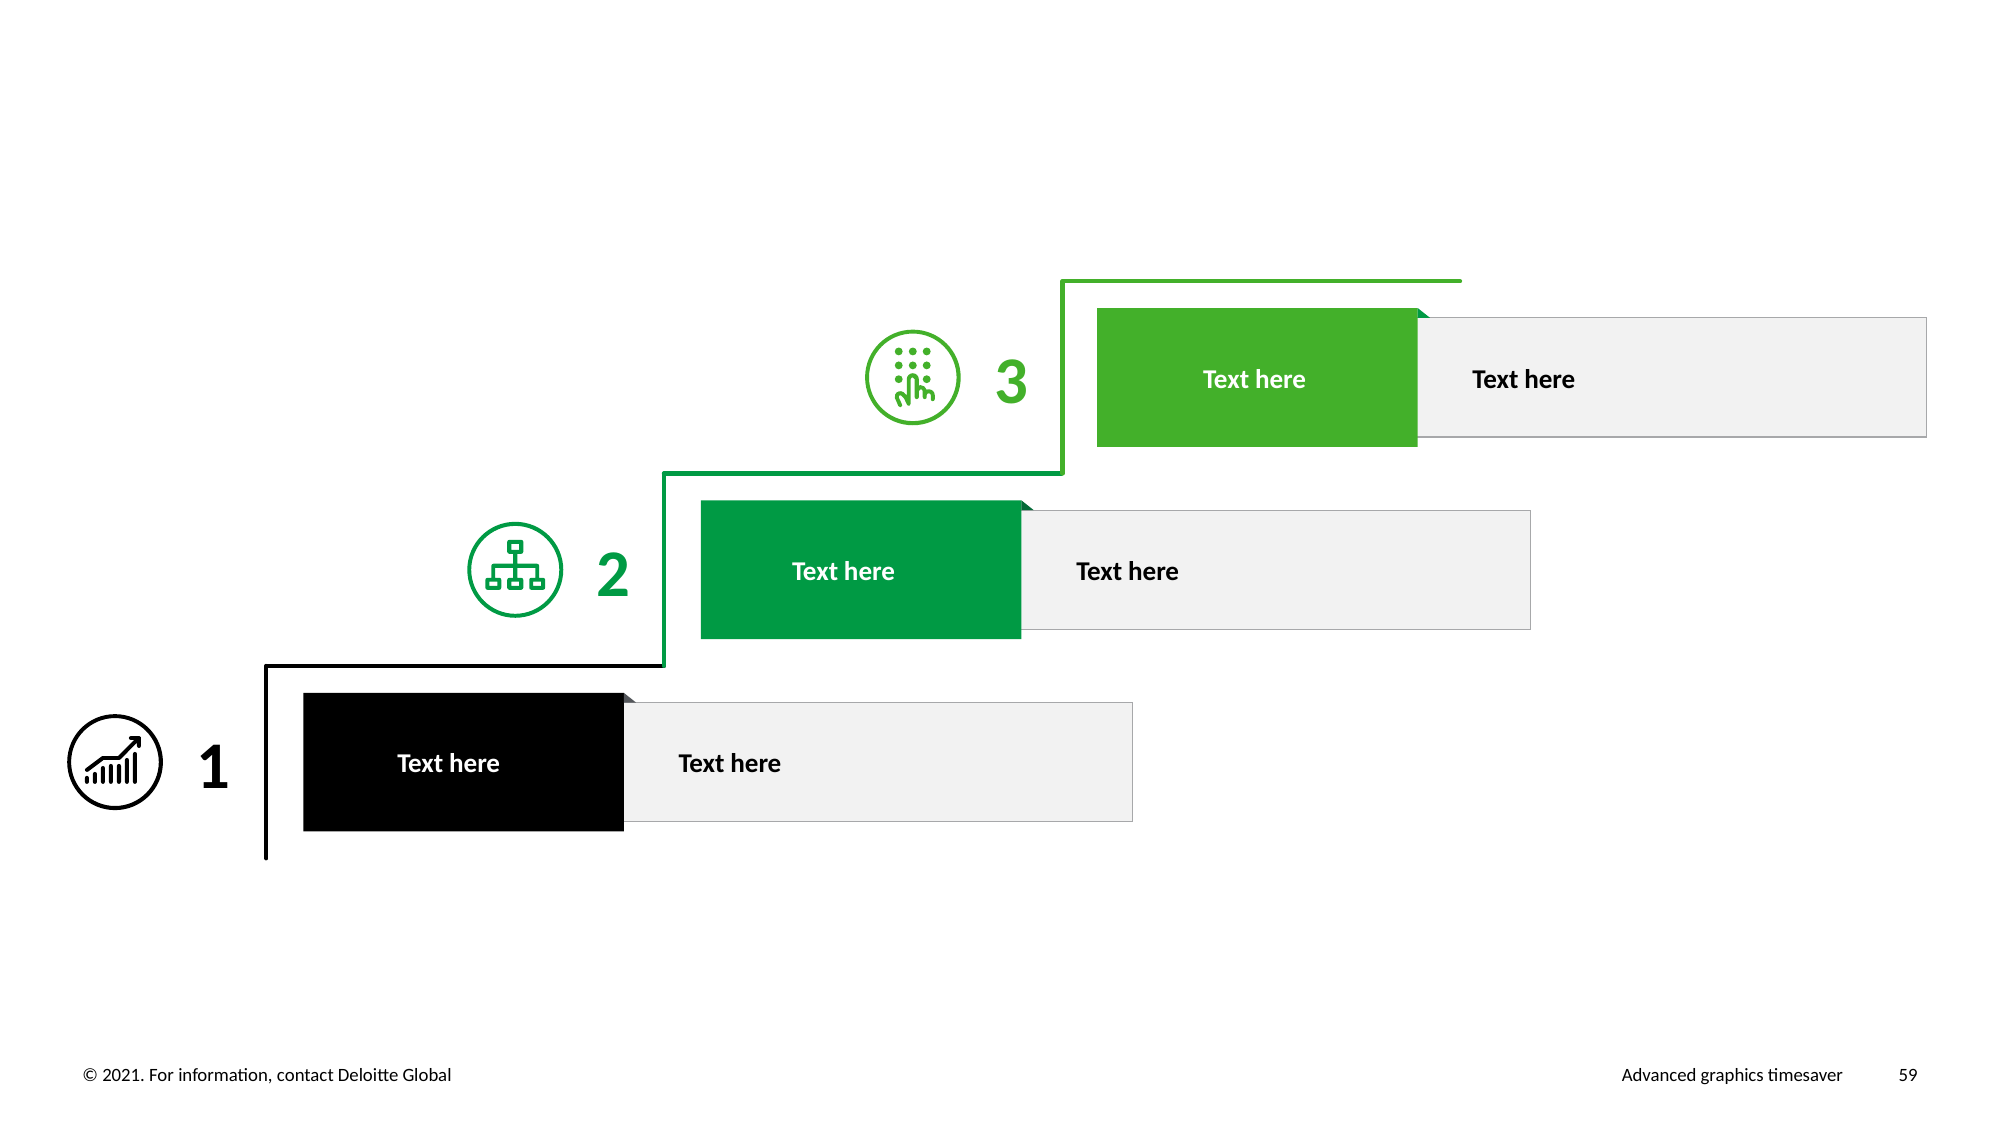

Text here

Text here

3
Text here

Text here

2
Text here

Text here

1